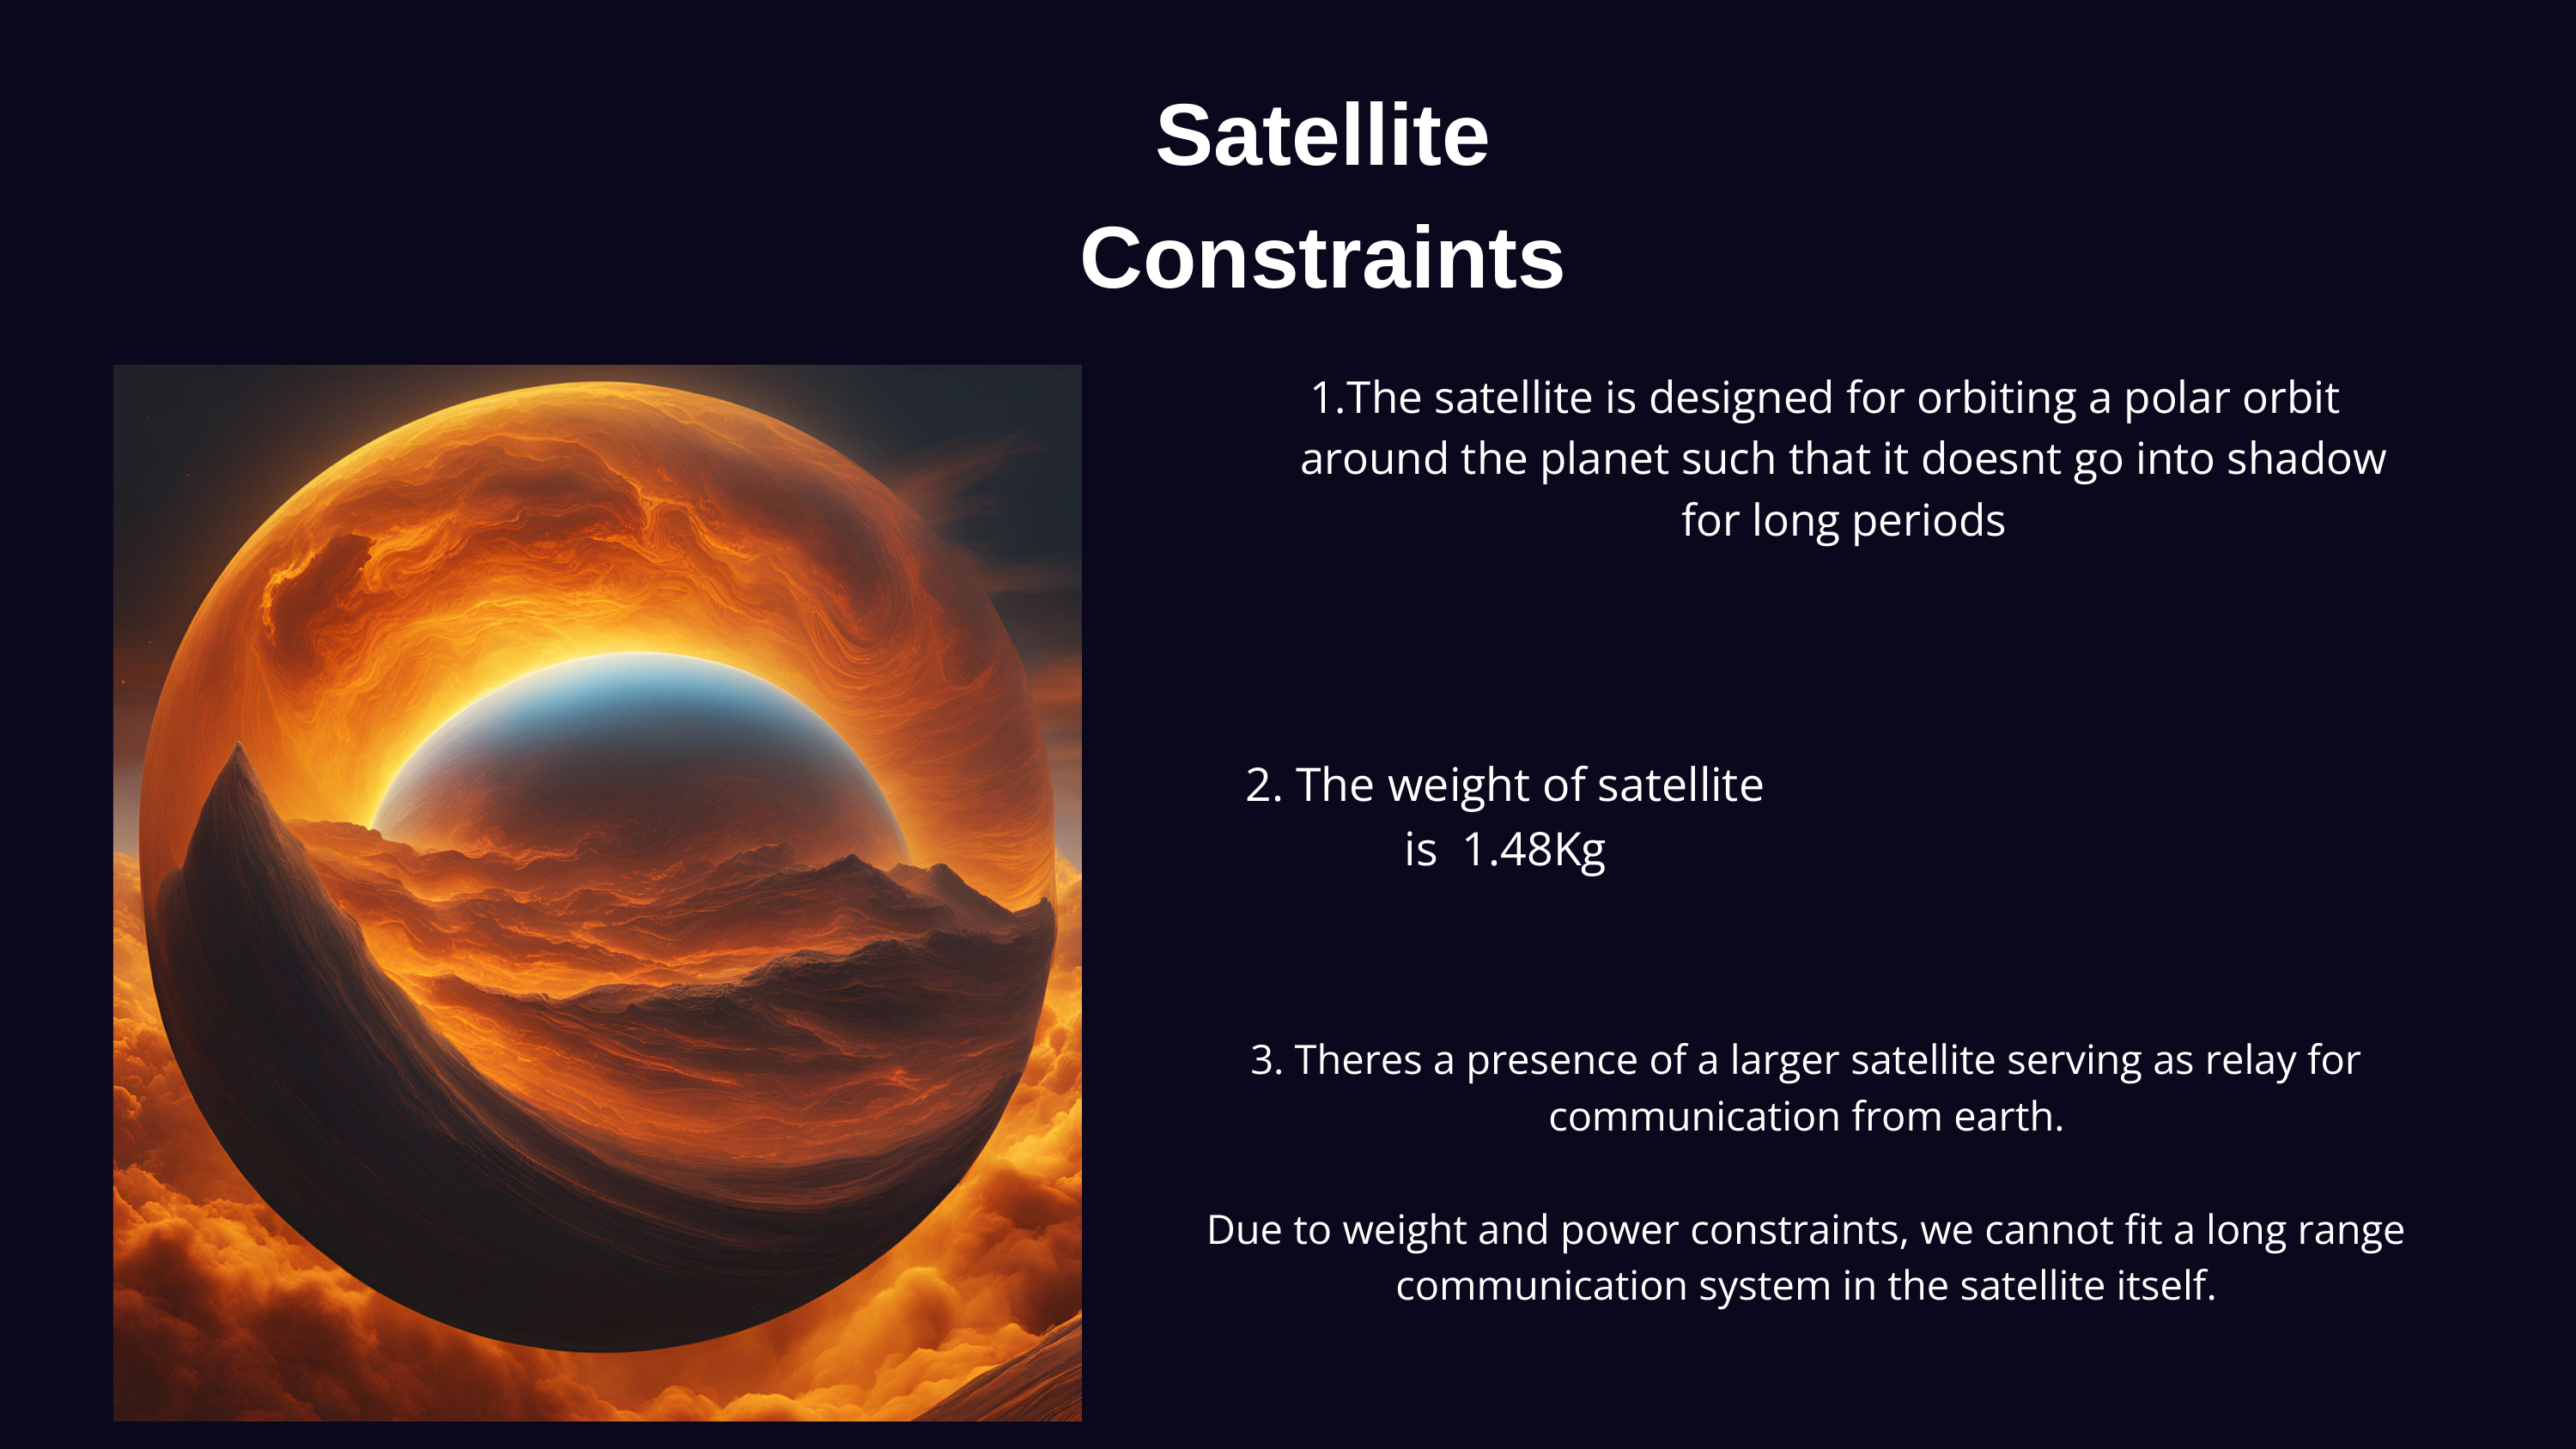

Satellite Constraints
The satellite is designed for orbiting a polar orbit around the planet such that it doesnt go into shadow for long periods

2. The weight of satellite is  1.48Kg
3. Theres a presence of a larger satellite serving as relay for communication from earth.

Due to weight and power constraints, we cannot fit a long range communication system in the satellite itself.